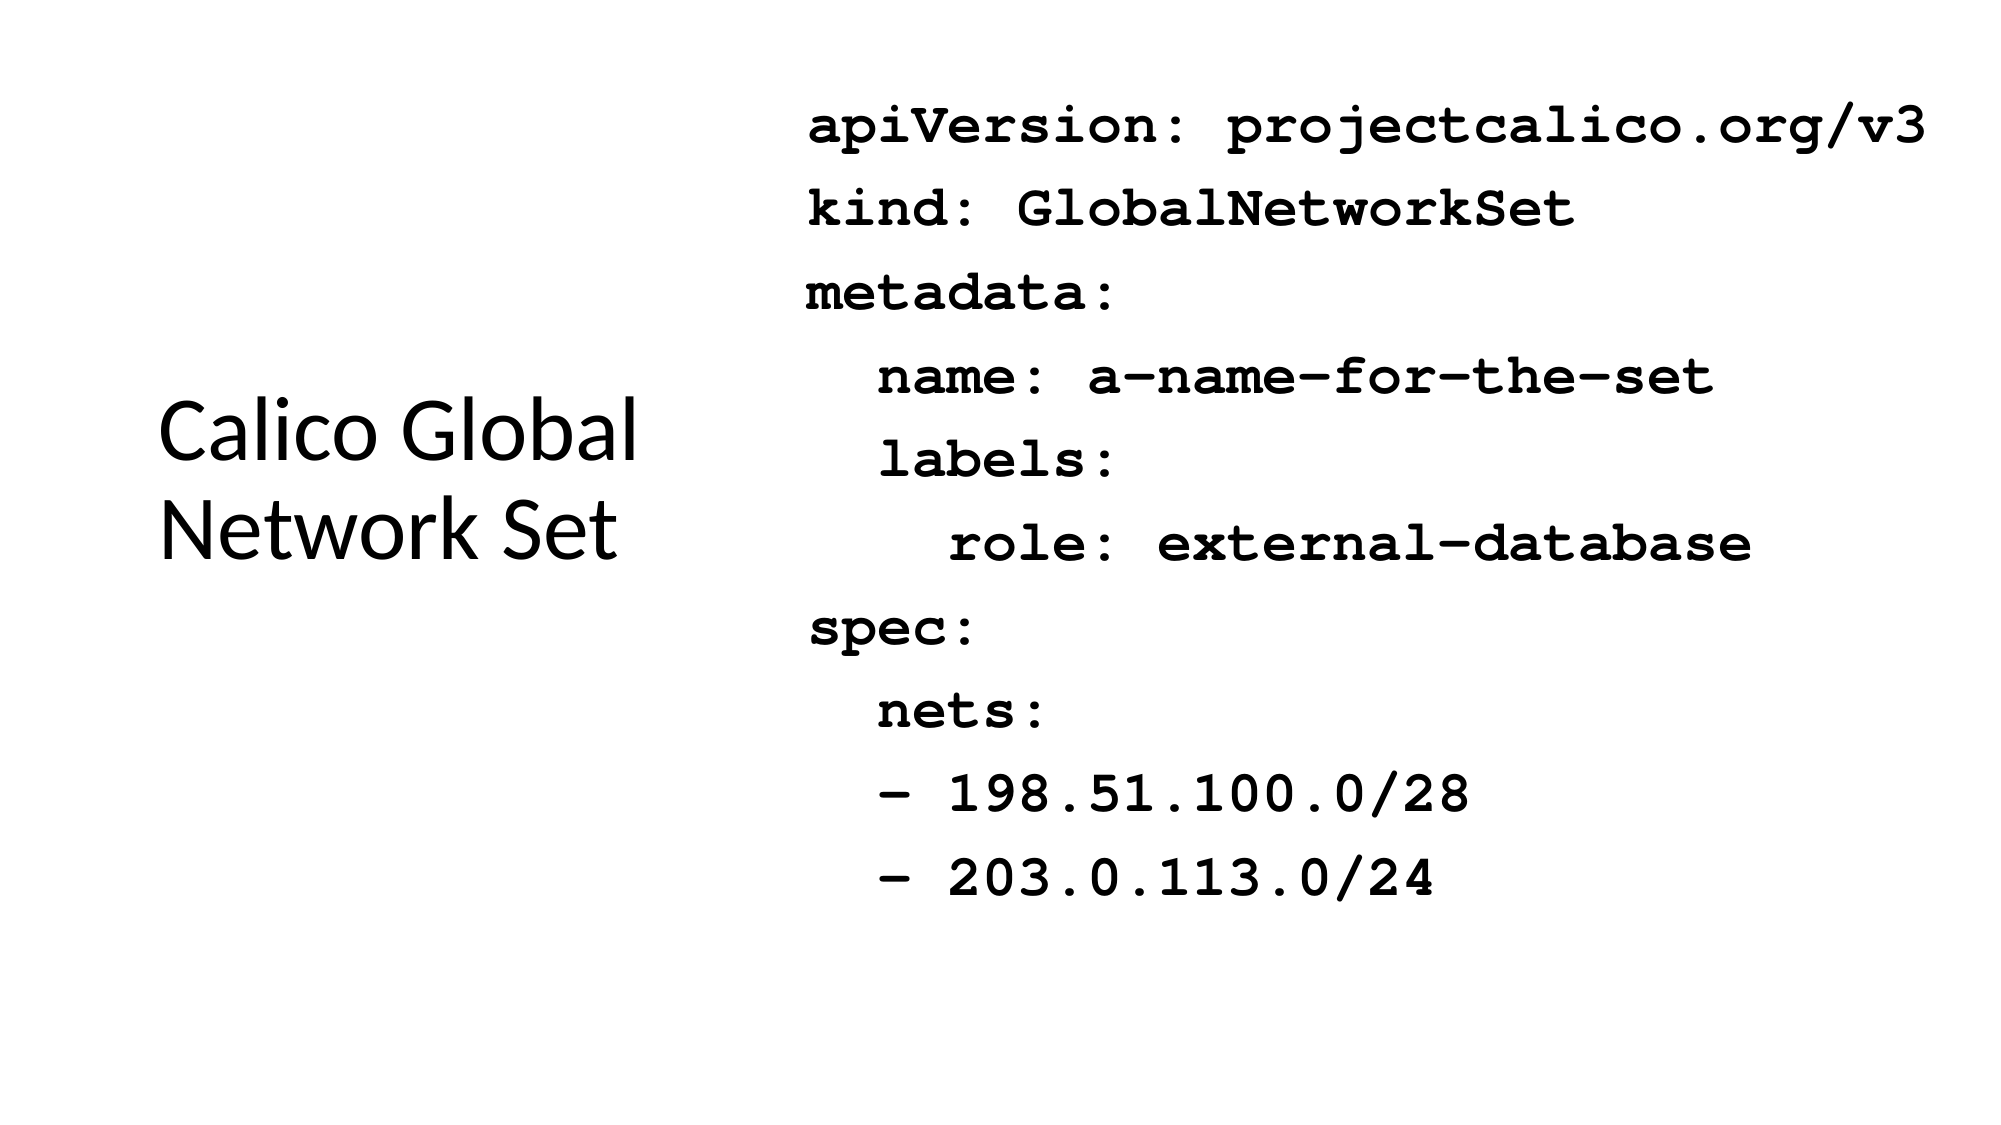

apiVersion: projectcalico.org/v3
kind: GlobalNetworkSet
metadata:
  name: a-name-for-the-set
  labels:
    role: external-database
spec:
  nets:
  - 198.51.100.0/28
  - 203.0.113.0/24
# Calico Global Network Set